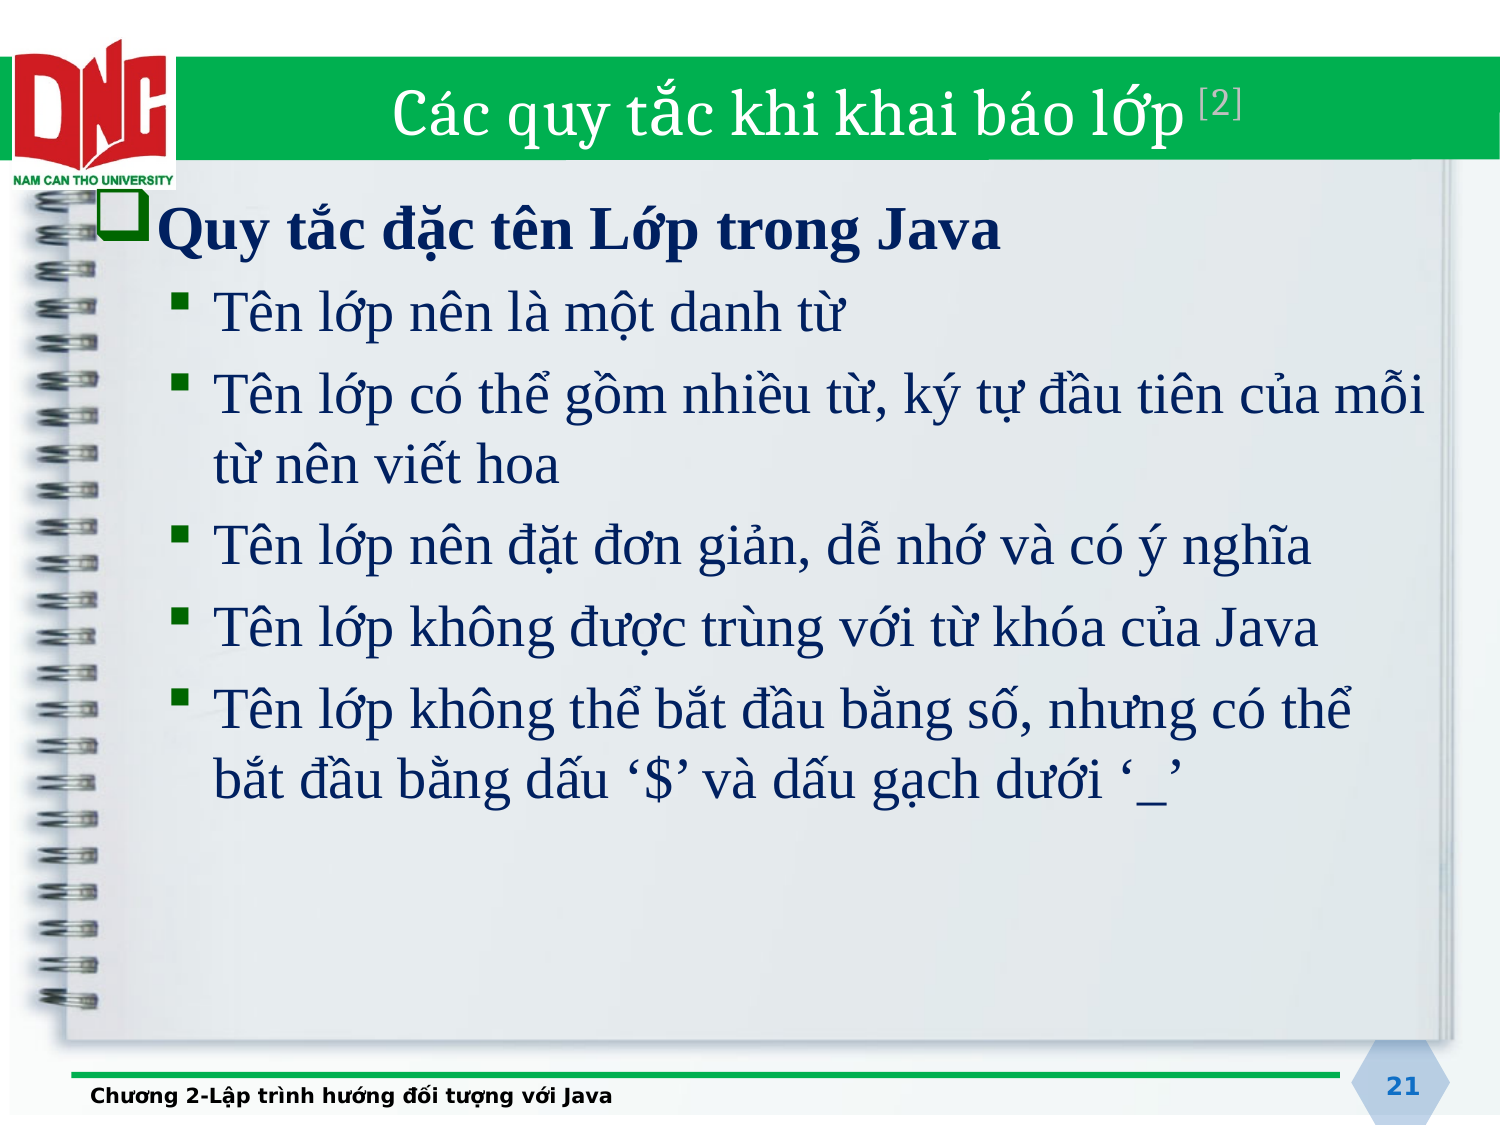

# Các quy tắc khi khai báo lớp [2]
Quy tắc đặc tên Lớp trong Java
Tên lớp nên là một danh từ
Tên lớp có thể gồm nhiều từ, ký tự đầu tiên của mỗi từ nên viết hoa
Tên lớp nên đặt đơn giản, dễ nhớ và có ý nghĩa
Tên lớp không được trùng với từ khóa của Java
Tên lớp không thể bắt đầu bằng số, nhưng có thể bắt đầu bằng dấu ‘$’ và dấu gạch dưới ‘_’

21
Chương 2-Lập trình hướng đối tượng với Java